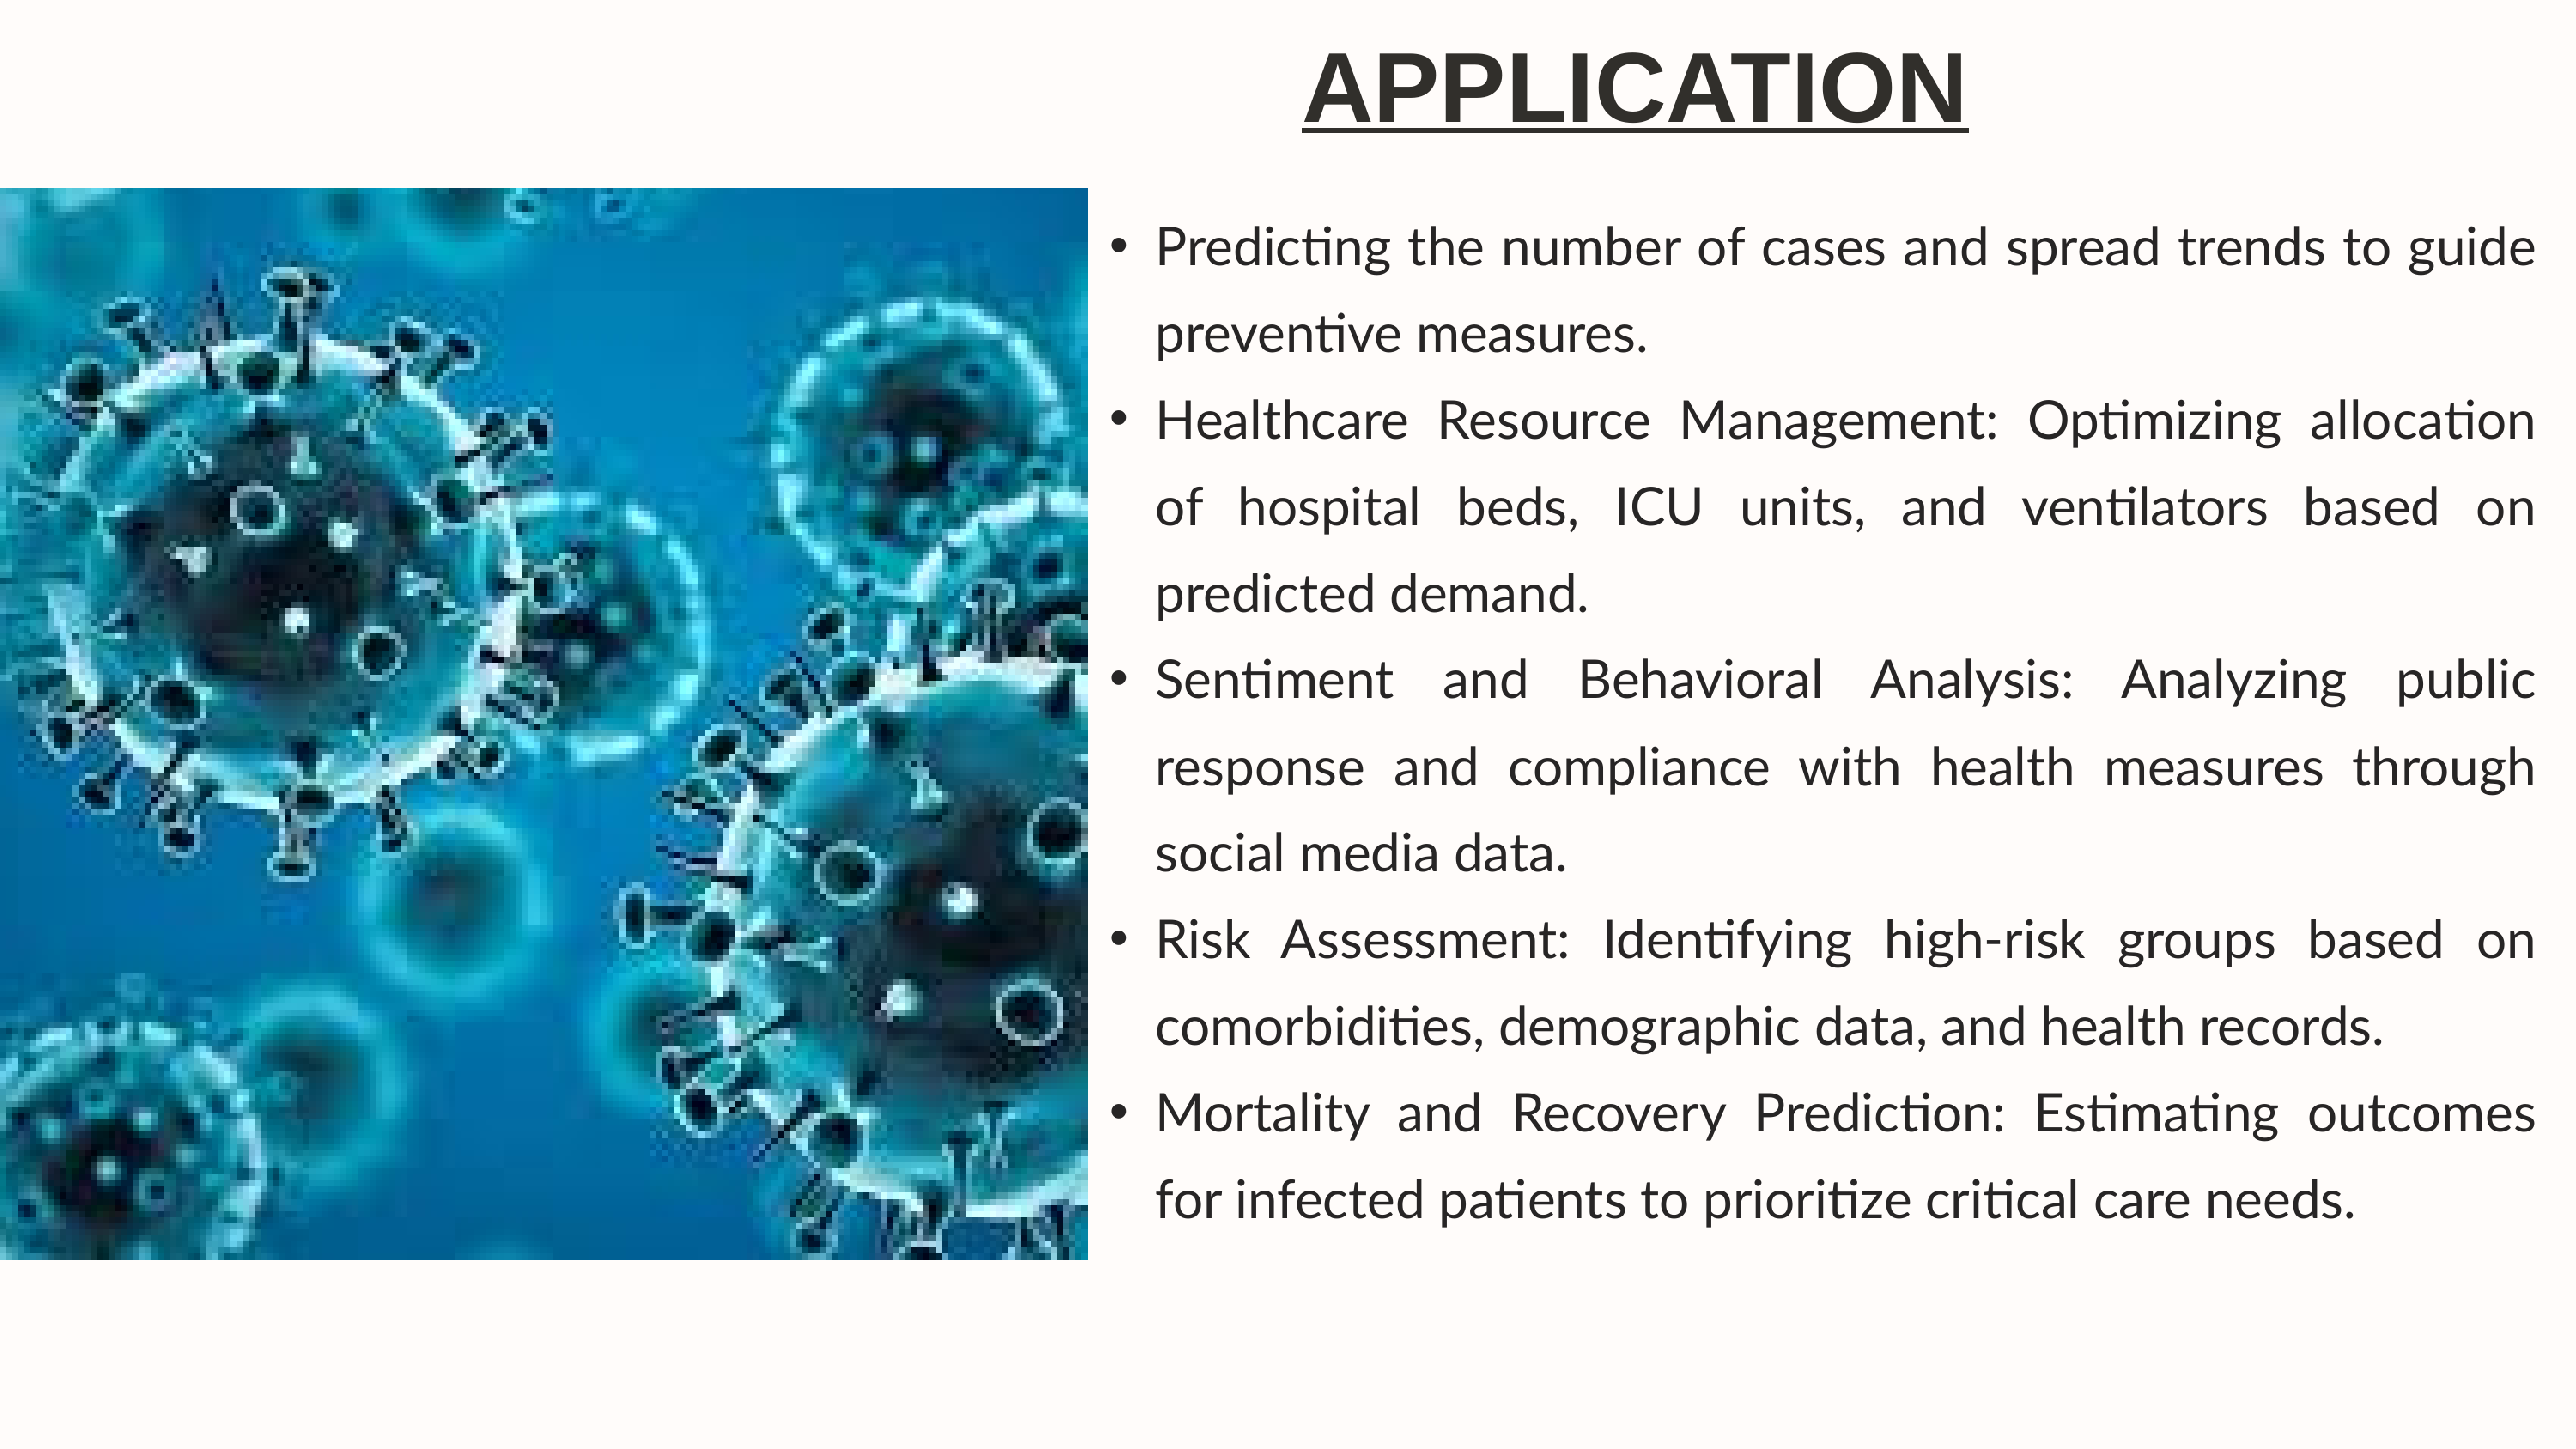

APPLICATION

Predicting the number of cases and spread trends to guide preventive measures.
Healthcare Resource Management: Optimizing allocation of hospital beds, ICU units, and ventilators based on predicted demand.
Sentiment and Behavioral Analysis: Analyzing public response and compliance with health measures through social media data.
Risk Assessment: Identifying high-risk groups based on comorbidities, demographic data, and health records.
Mortality and Recovery Prediction: Estimating outcomes for infected patients to prioritize critical care needs.